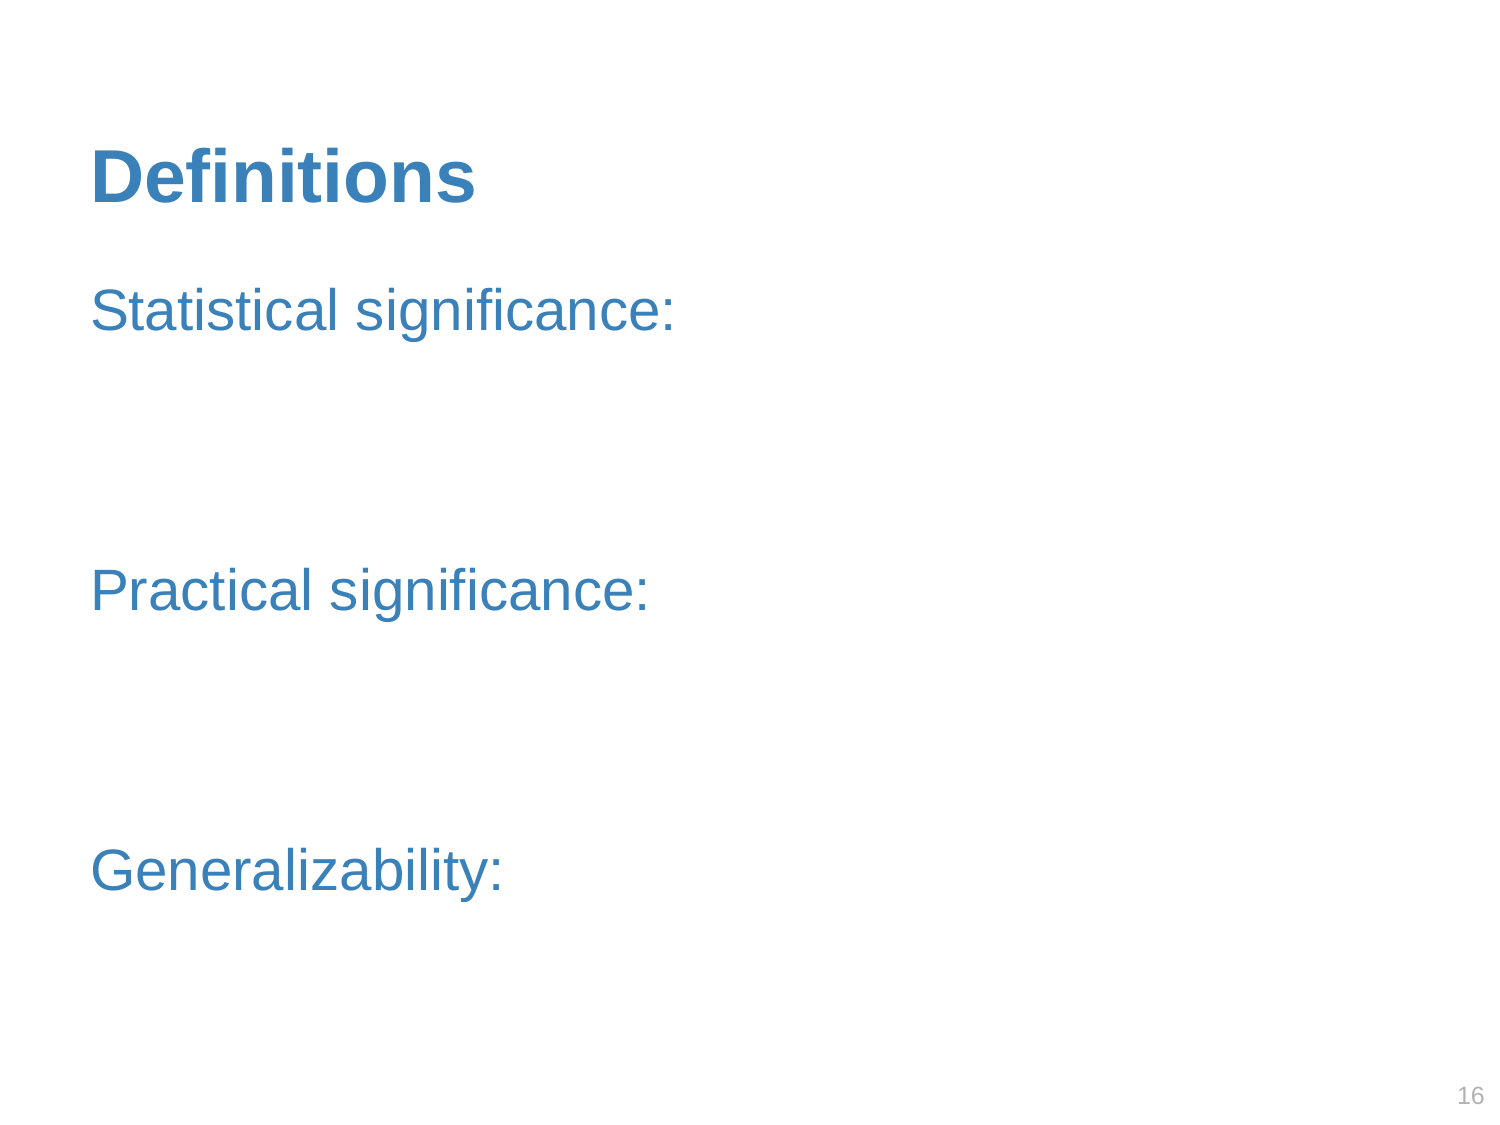

# Definitions

Statistical significance:

Practical significance:

Generalizability:
16